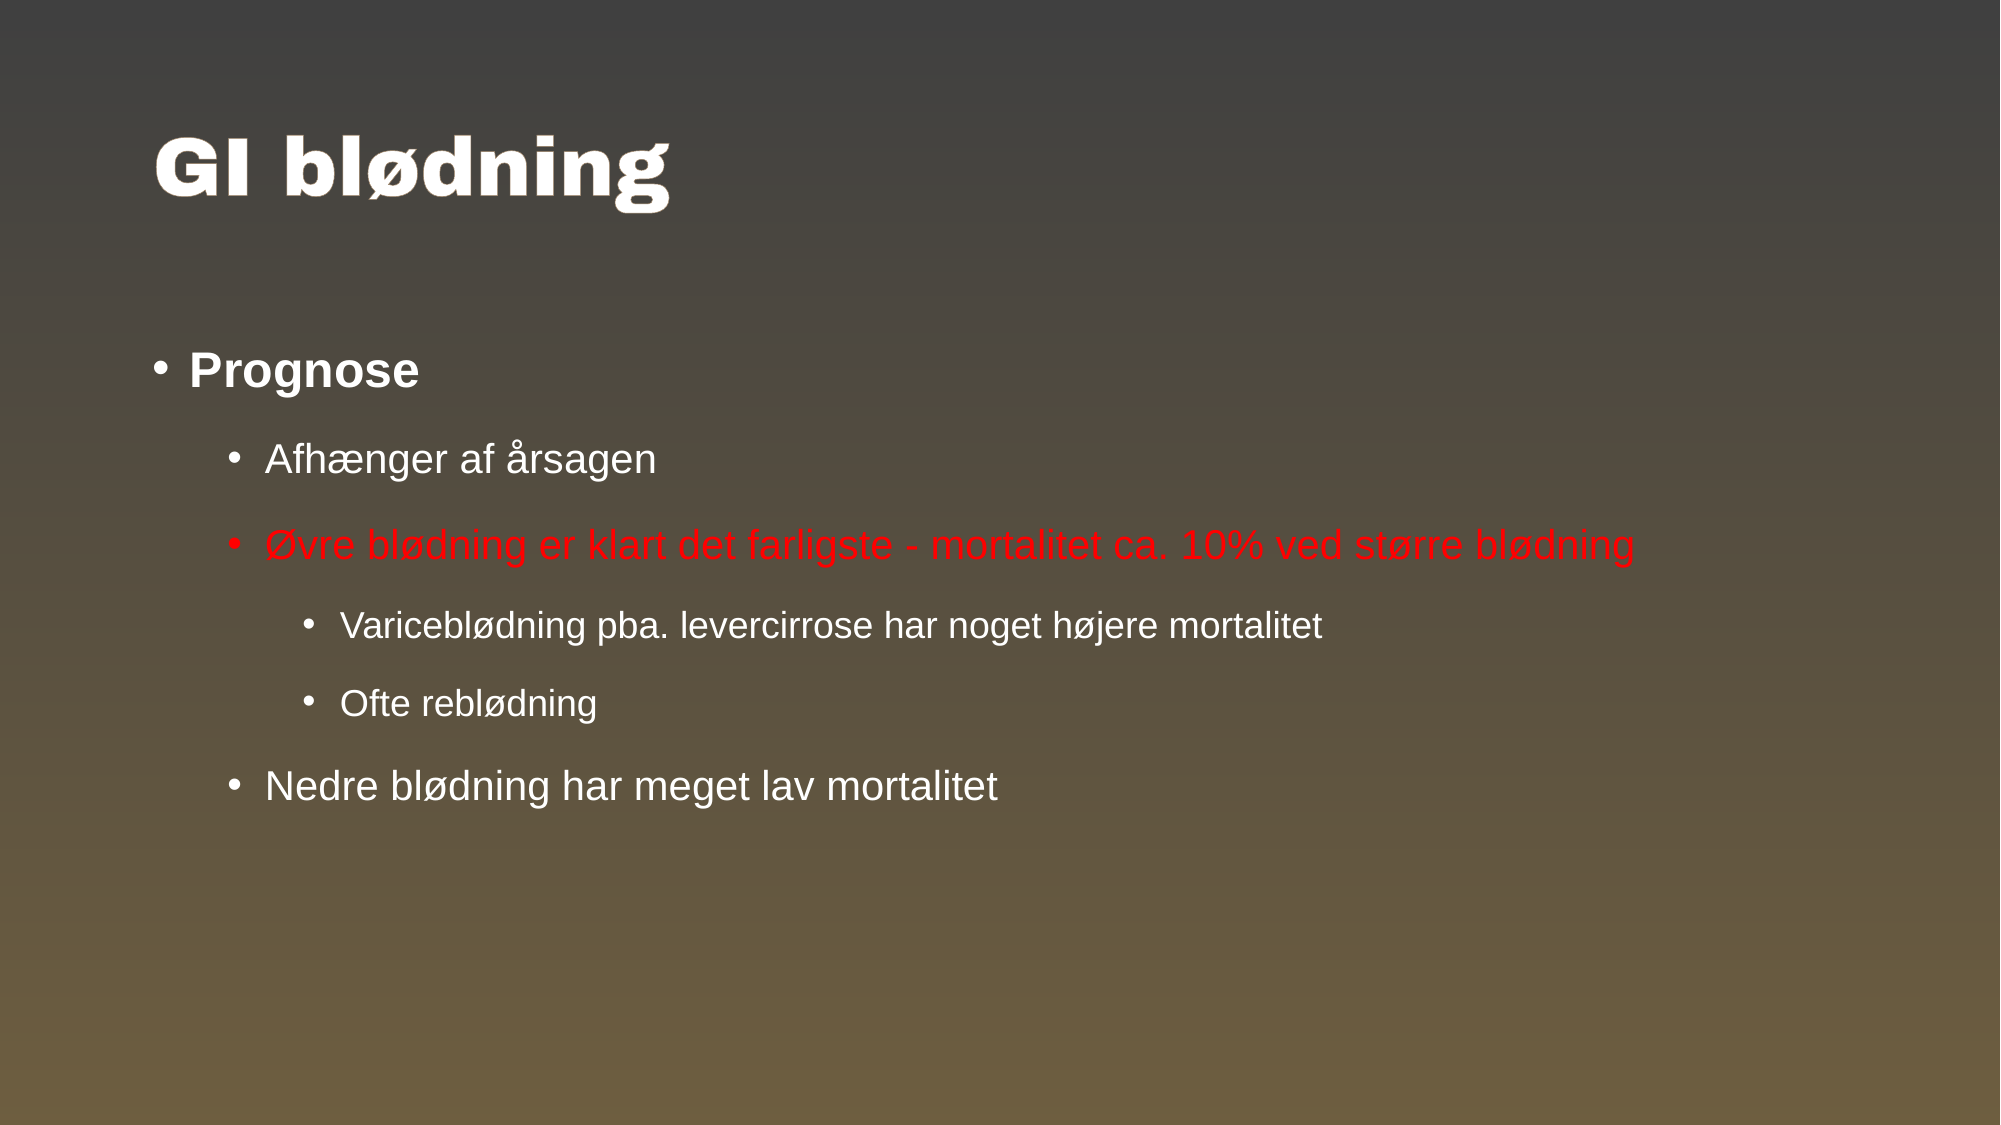

# GI blødning
Prognose
Afhænger af årsagen
Øvre blødning er klart det farligste - mortalitet ca. 10% ved større blødning
Variceblødning pba. levercirrose har noget højere mortalitet
Ofte reblødning
Nedre blødning har meget lav mortalitet